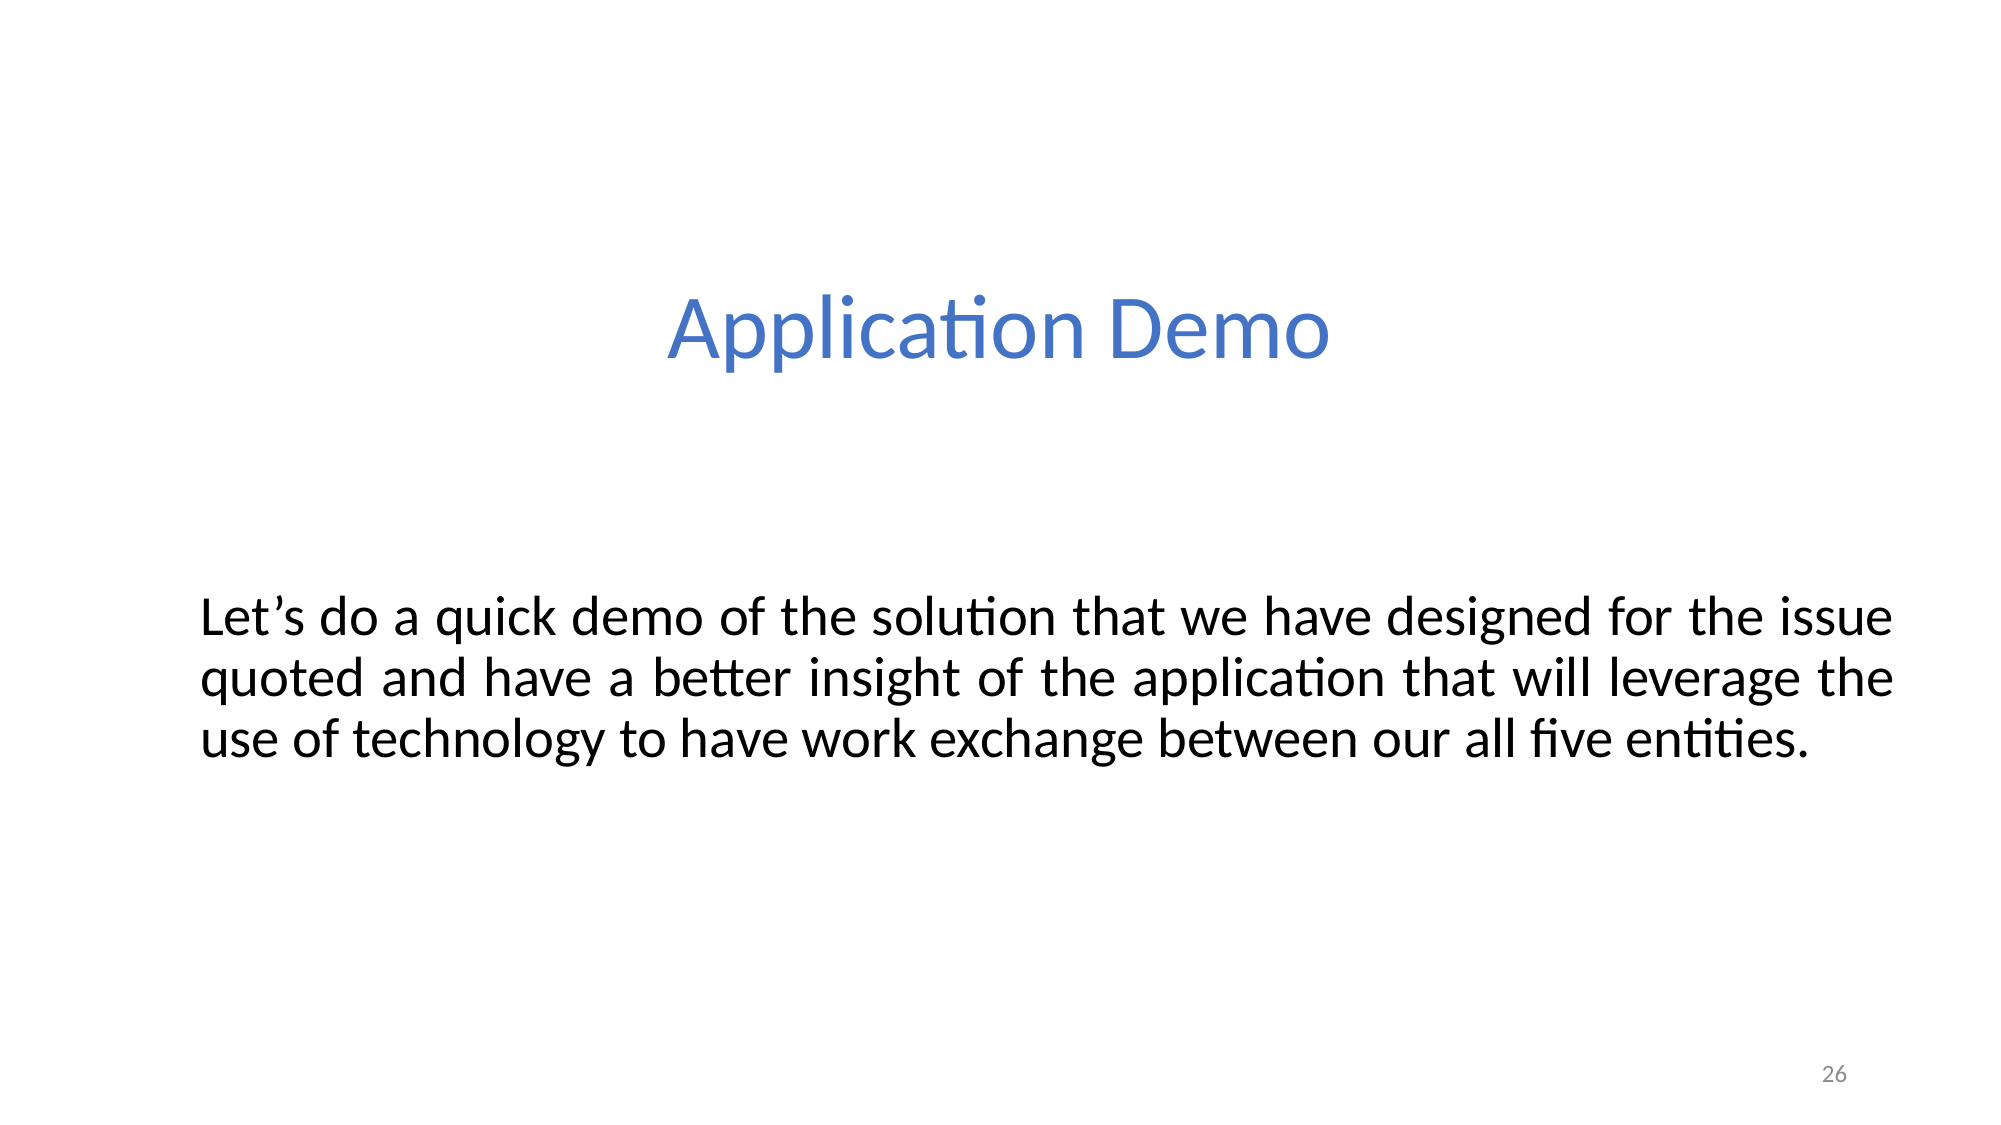

# Application Demo
Let’s do a quick demo of the solution that we have designed for the issue quoted and have a better insight of the application that will leverage the use of technology to have work exchange between our all five entities.
26